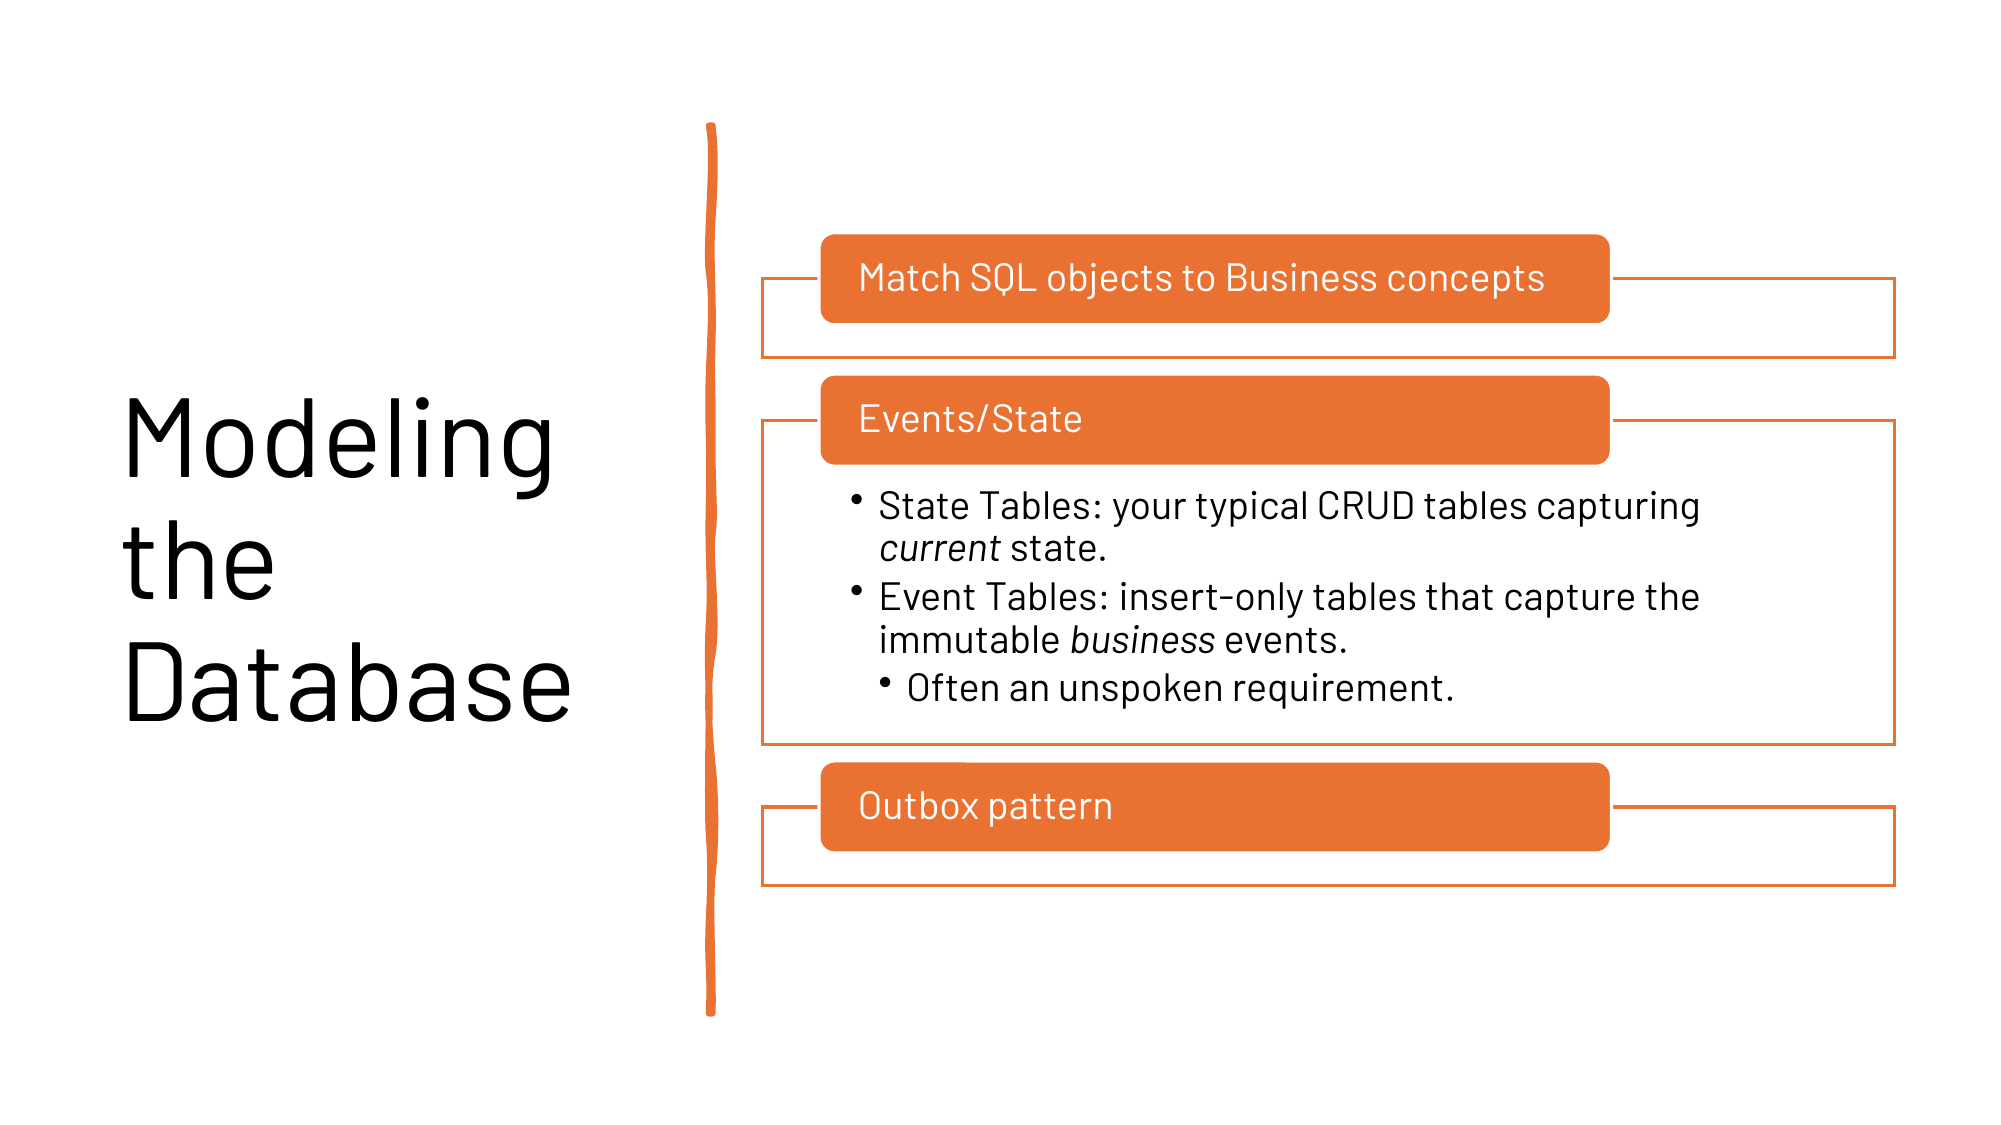

Match SQL objects to Business concepts
State Tables: your typical CRUD tables capturing current state.
Event Tables: insert-only tables that capture the immutable business events.
Often an unspoken requirement.
Events/State
Outbox pattern
# Modeling the Database